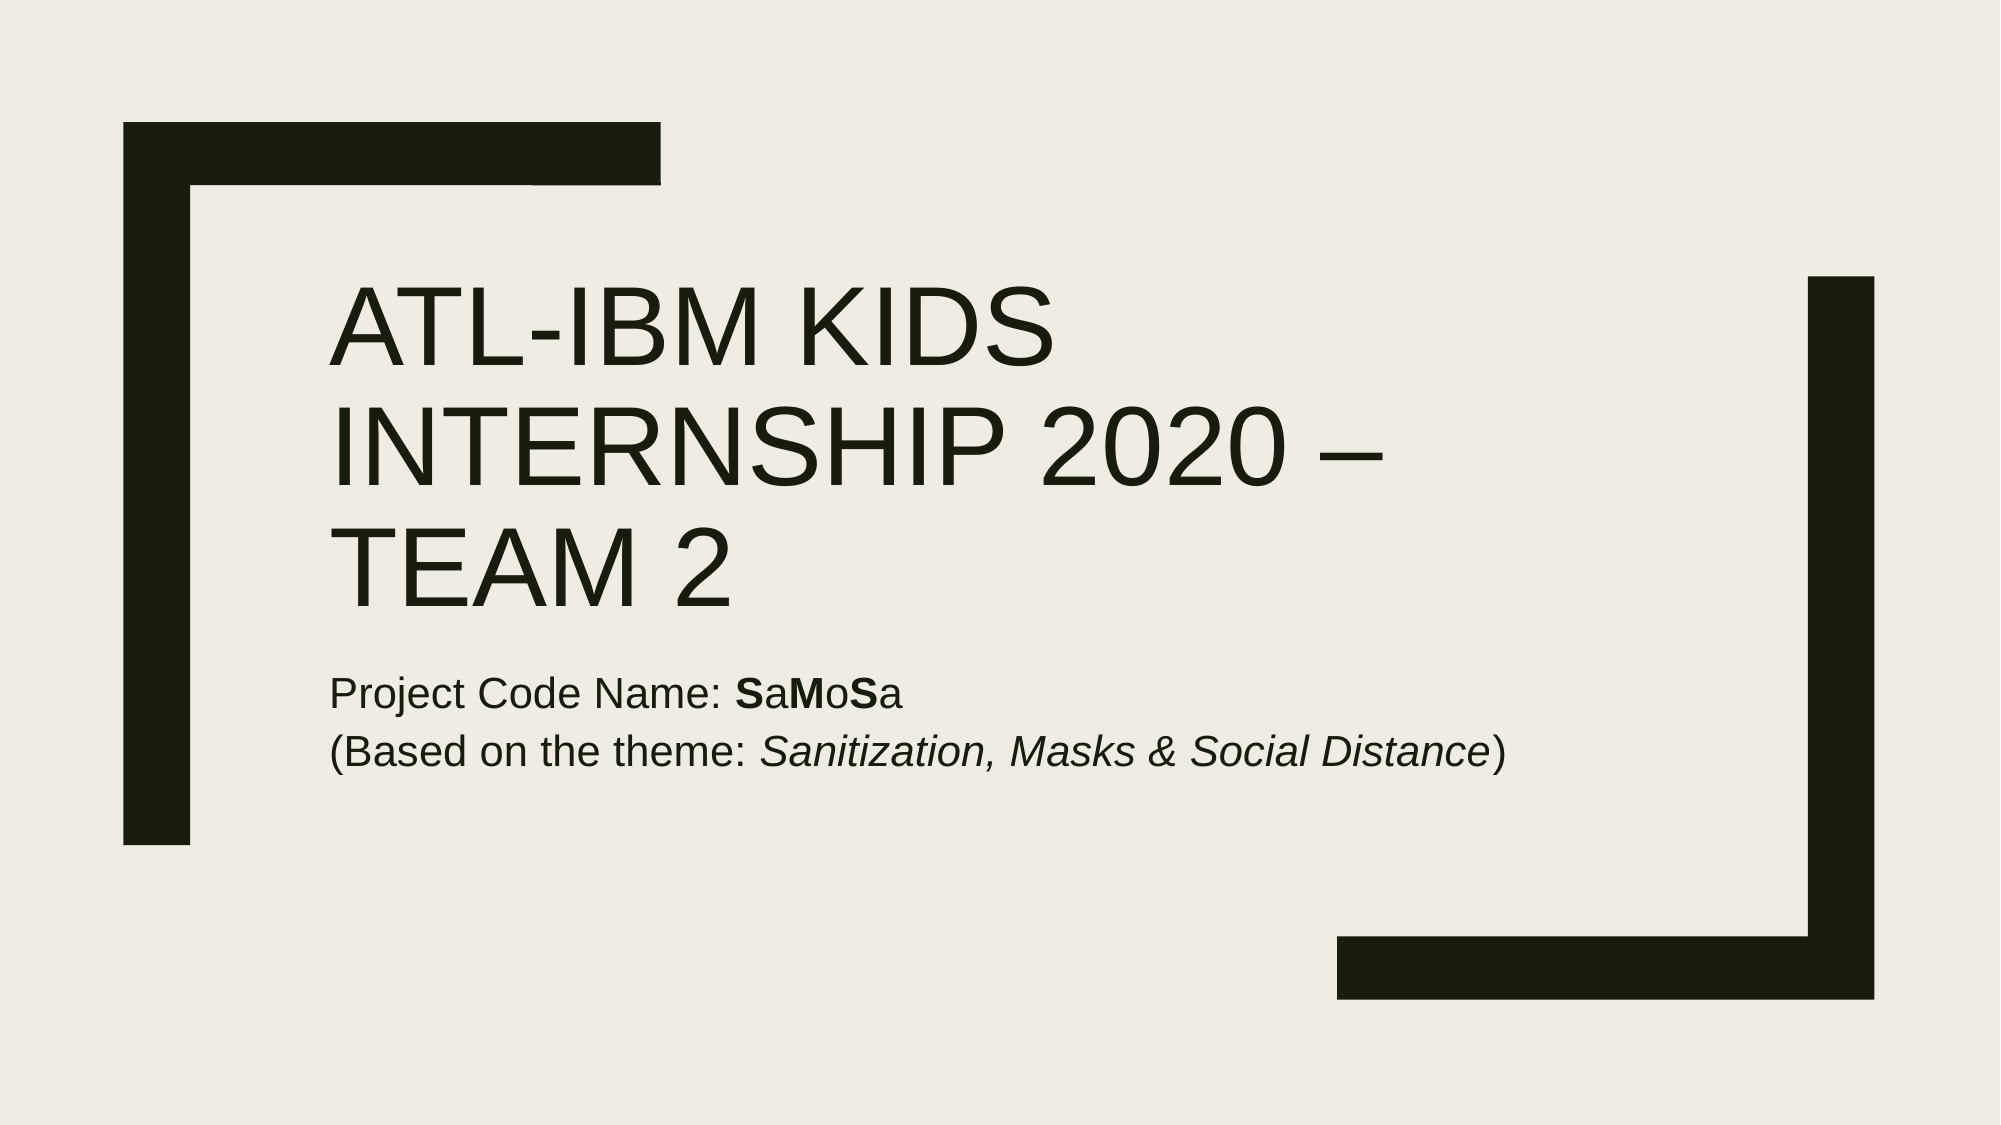

# ATL-IBM Kids Internship 2020 – Team 2
Project Code Name: SaMoSa
(Based on the theme: Sanitization, Masks & Social Distance)